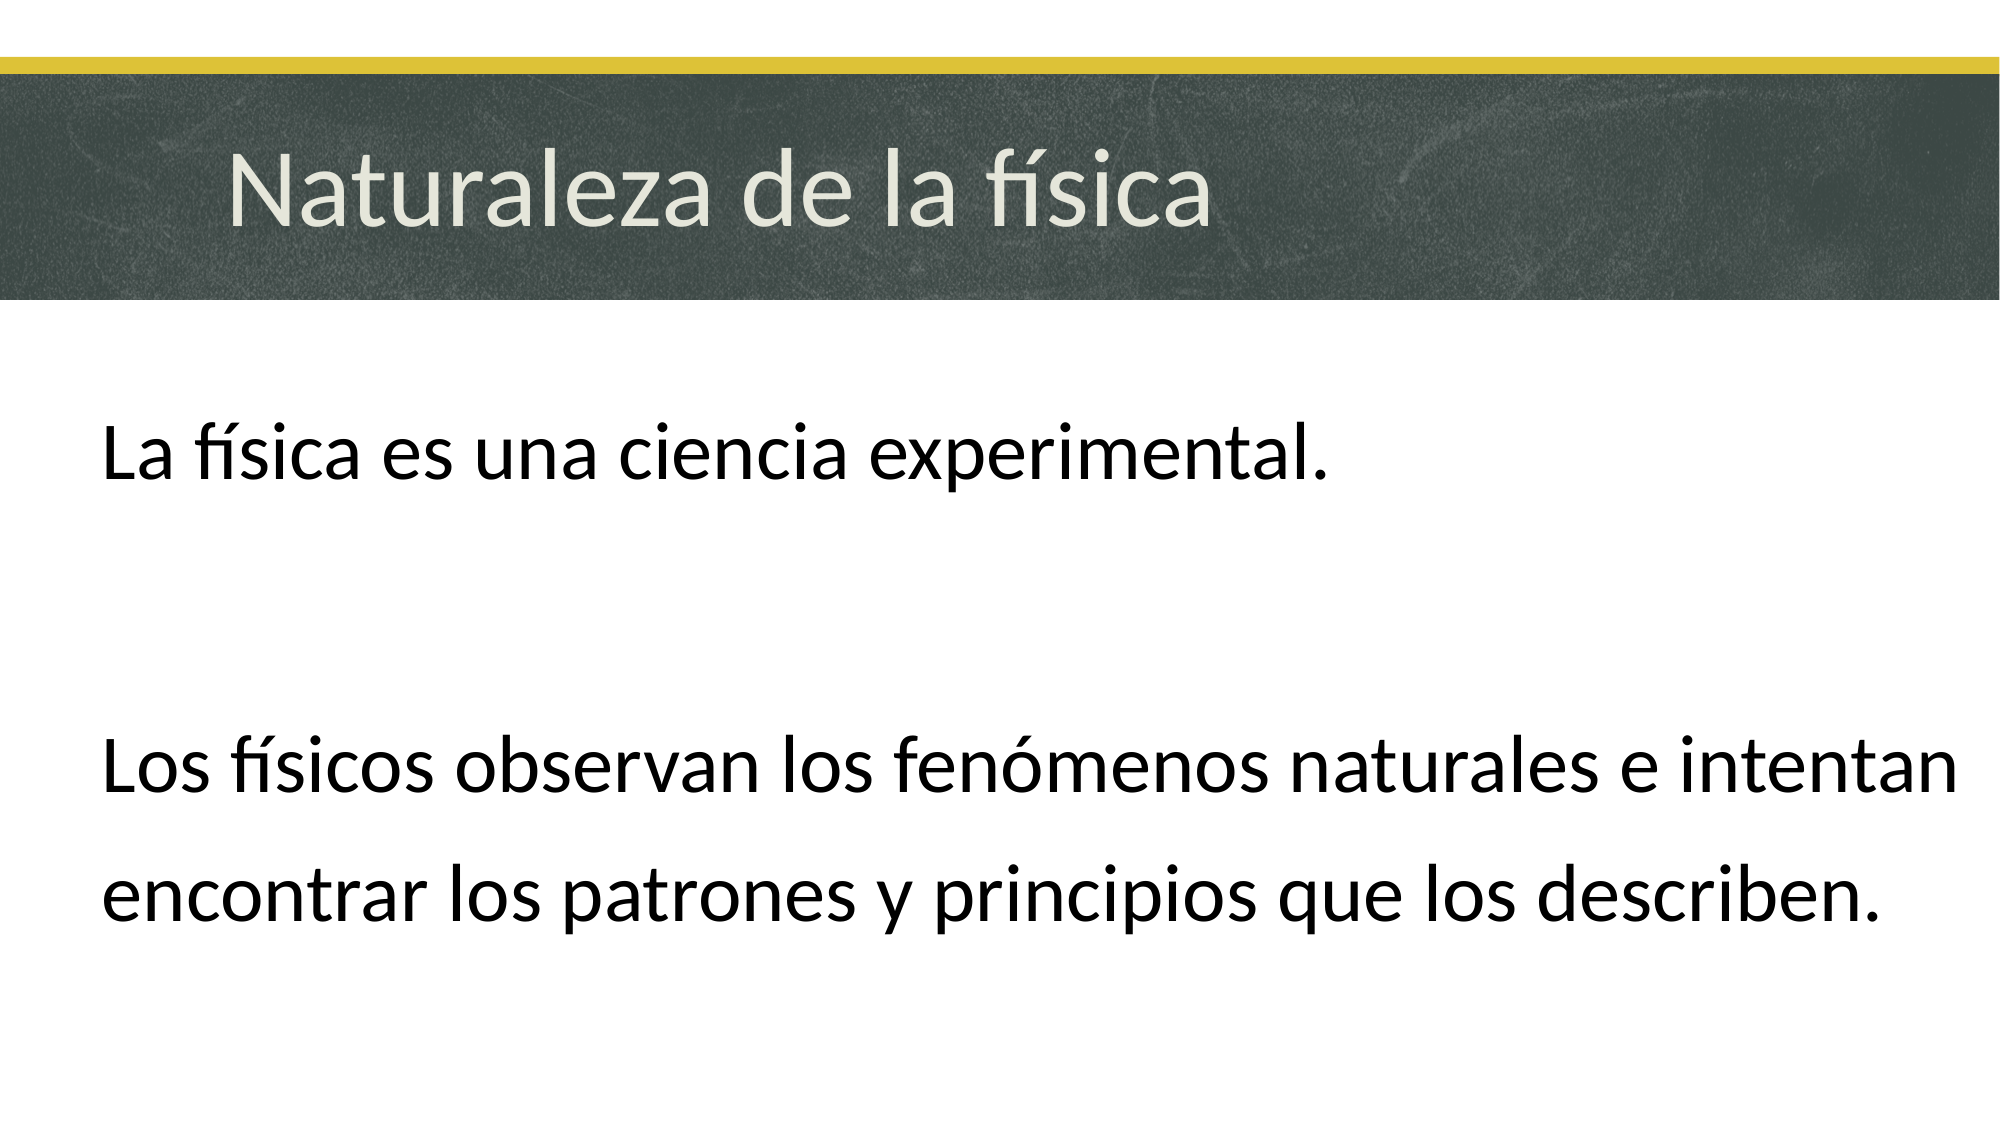

# Naturaleza de la física
La física es una ciencia experimental.

Los físicos observan los fenómenos naturales e intentan encontrar los patrones y principios que los describen.